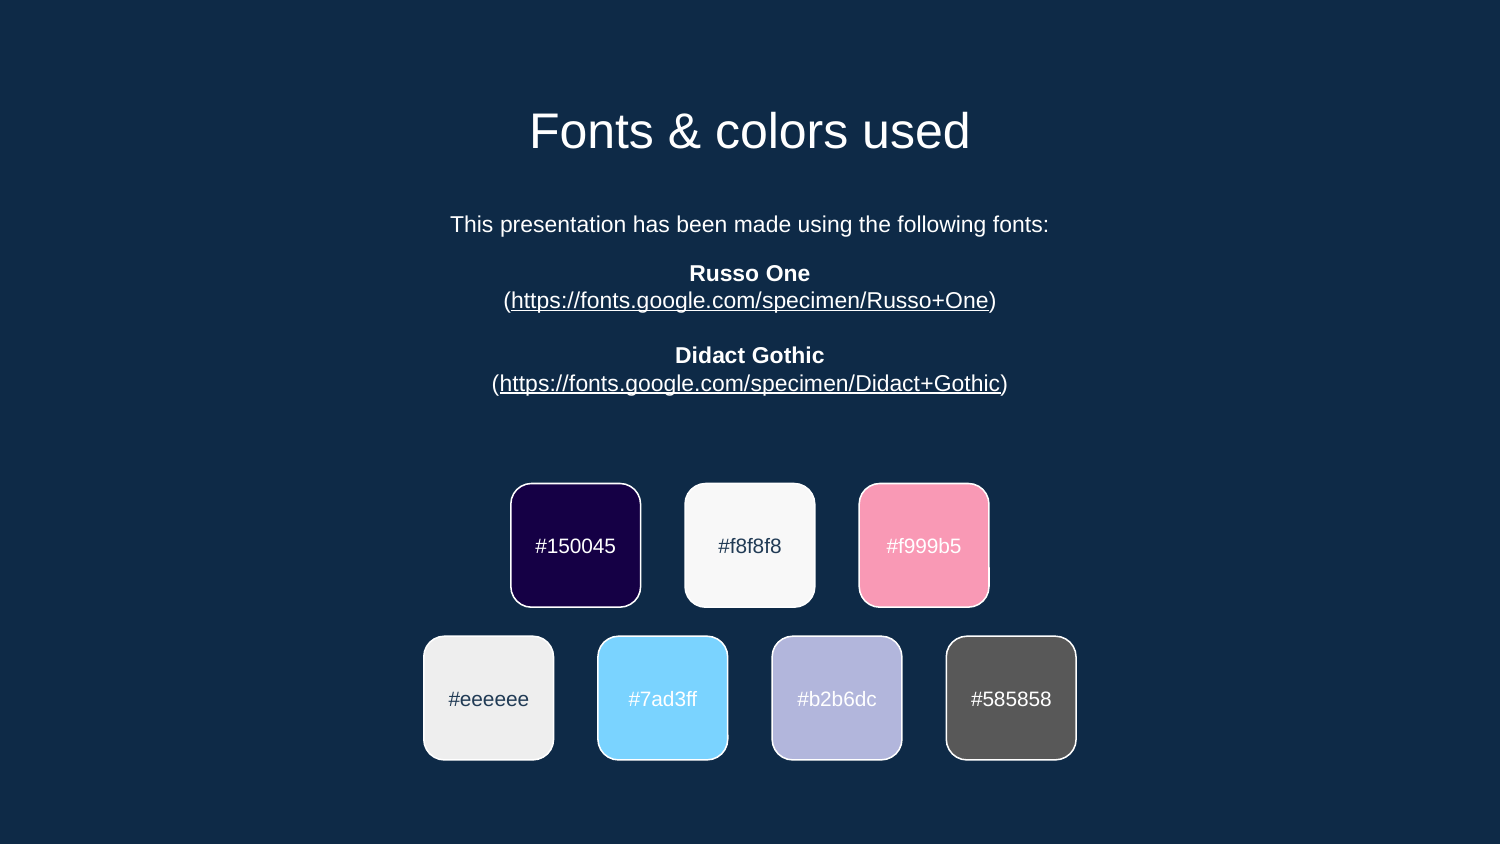

# Fonts & colors used
This presentation has been made using the following fonts:
Russo One
(https://fonts.google.com/specimen/Russo+One)

Didact Gothic
(https://fonts.google.com/specimen/Didact+Gothic)

#150045
#f8f8f8
#f999b5

#eeeeee
#7ad3ff
#b2b6dc
#585858